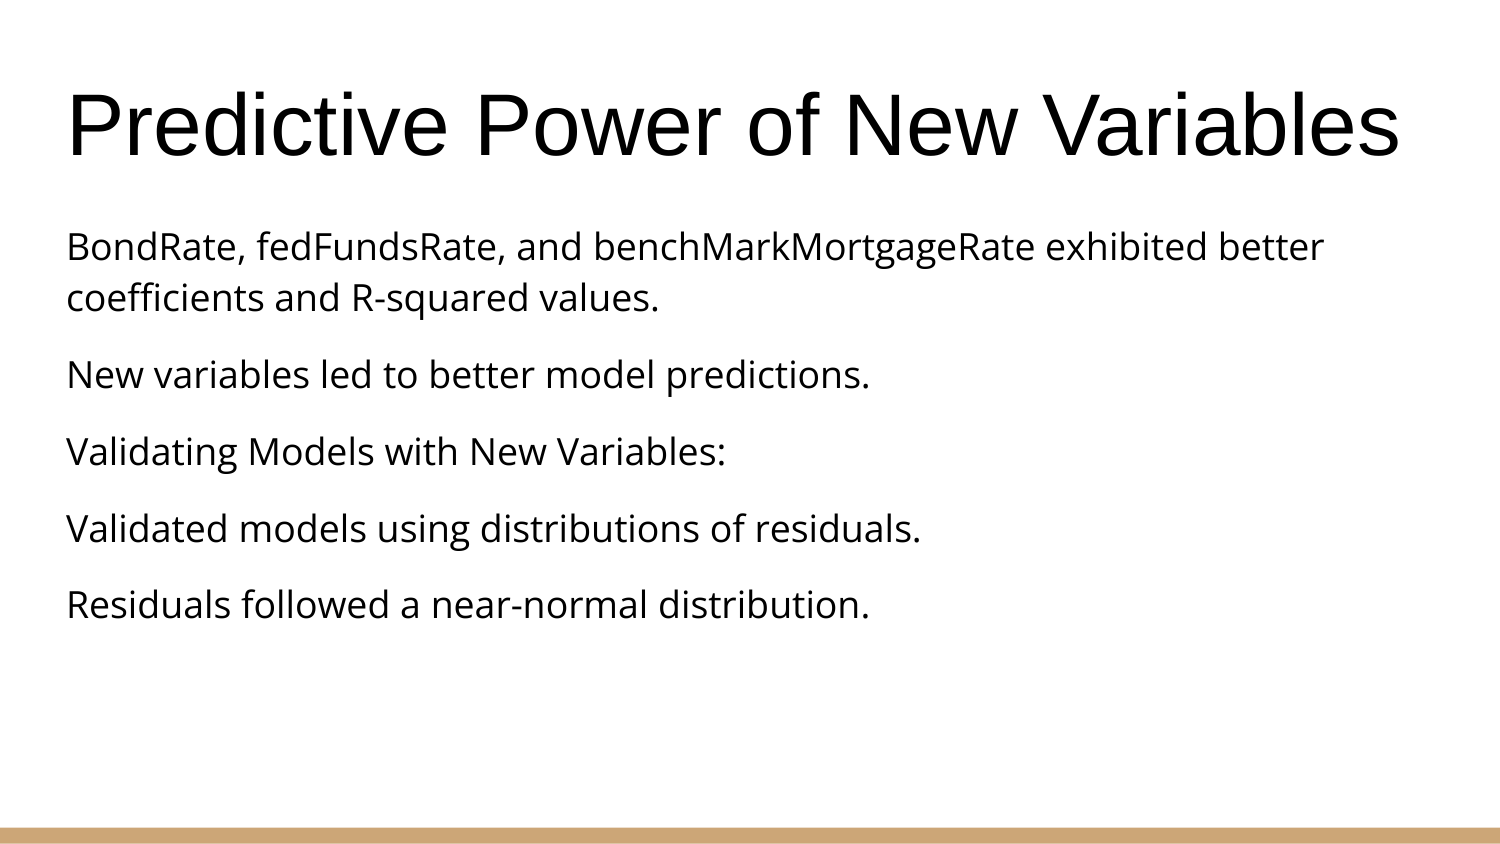

# Predictive Power of New Variables
BondRate, fedFundsRate, and benchMarkMortgageRate exhibited better coefficients and R-squared values.
New variables led to better model predictions.
Validating Models with New Variables:
Validated models using distributions of residuals.
Residuals followed a near-normal distribution.